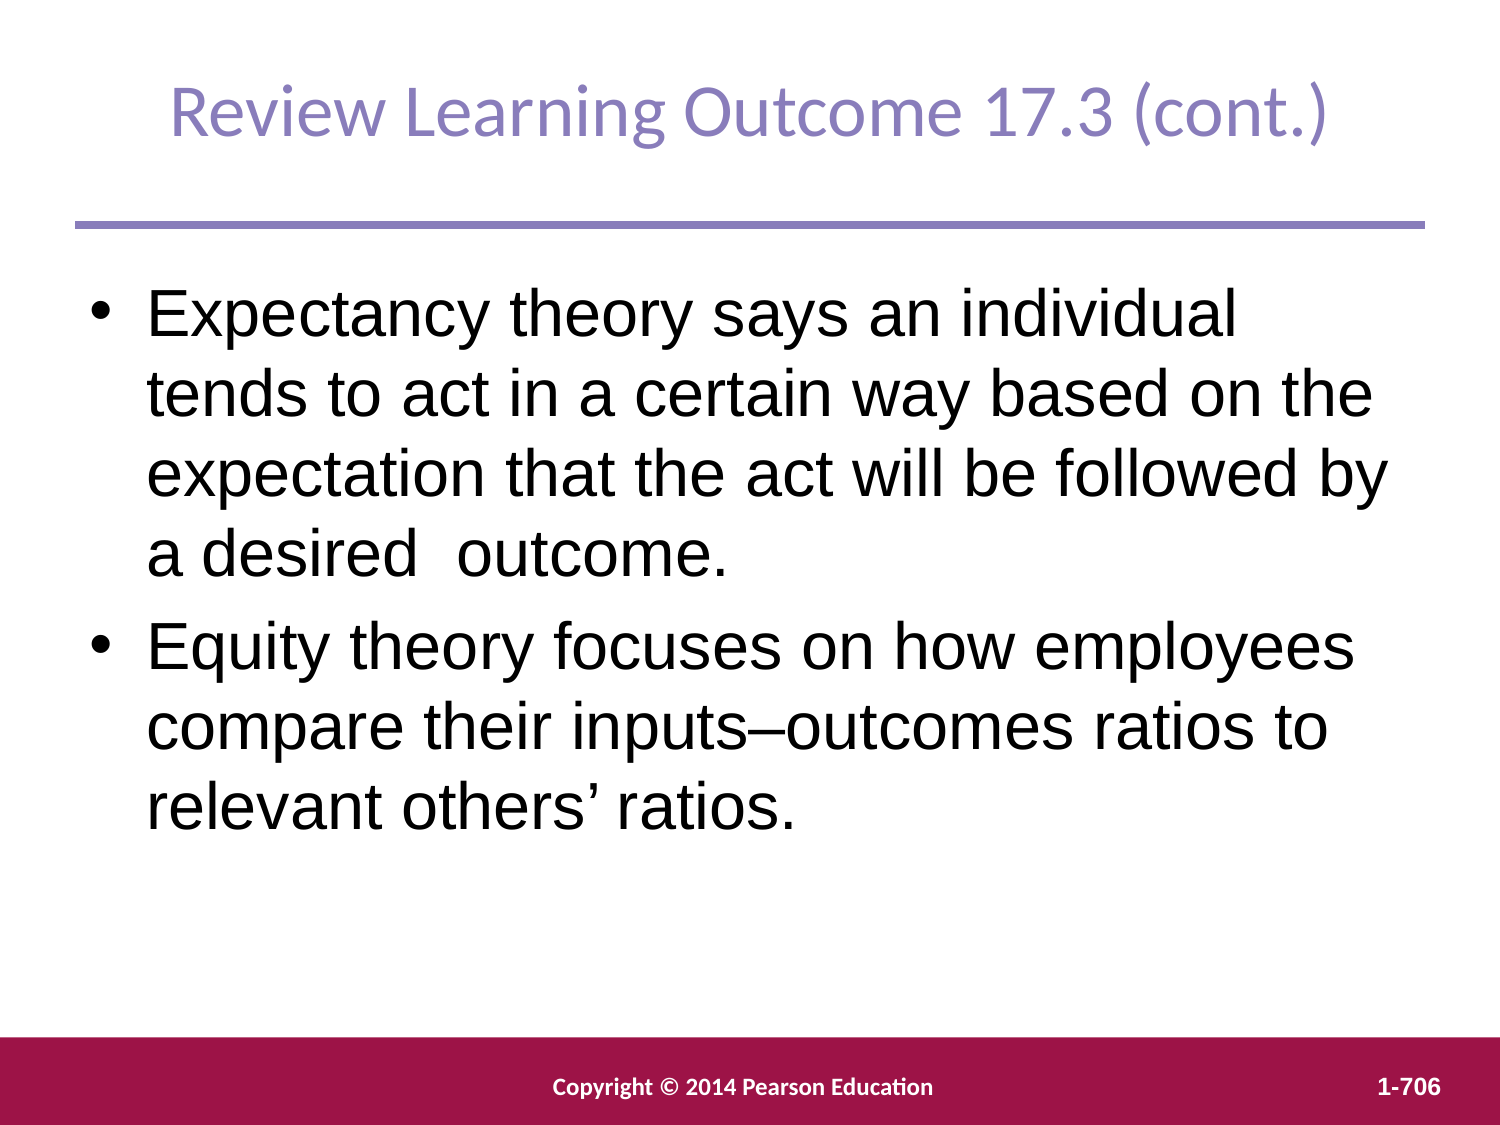

Review Learning Outcome 17.3 (cont.)
Expectancy theory says an individual tends to act in a certain way based on the expectation that the act will be followed by a desired  outcome.
Equity theory focuses on how employees compare their inputs–outcomes ratios to relevant others’ ratios.